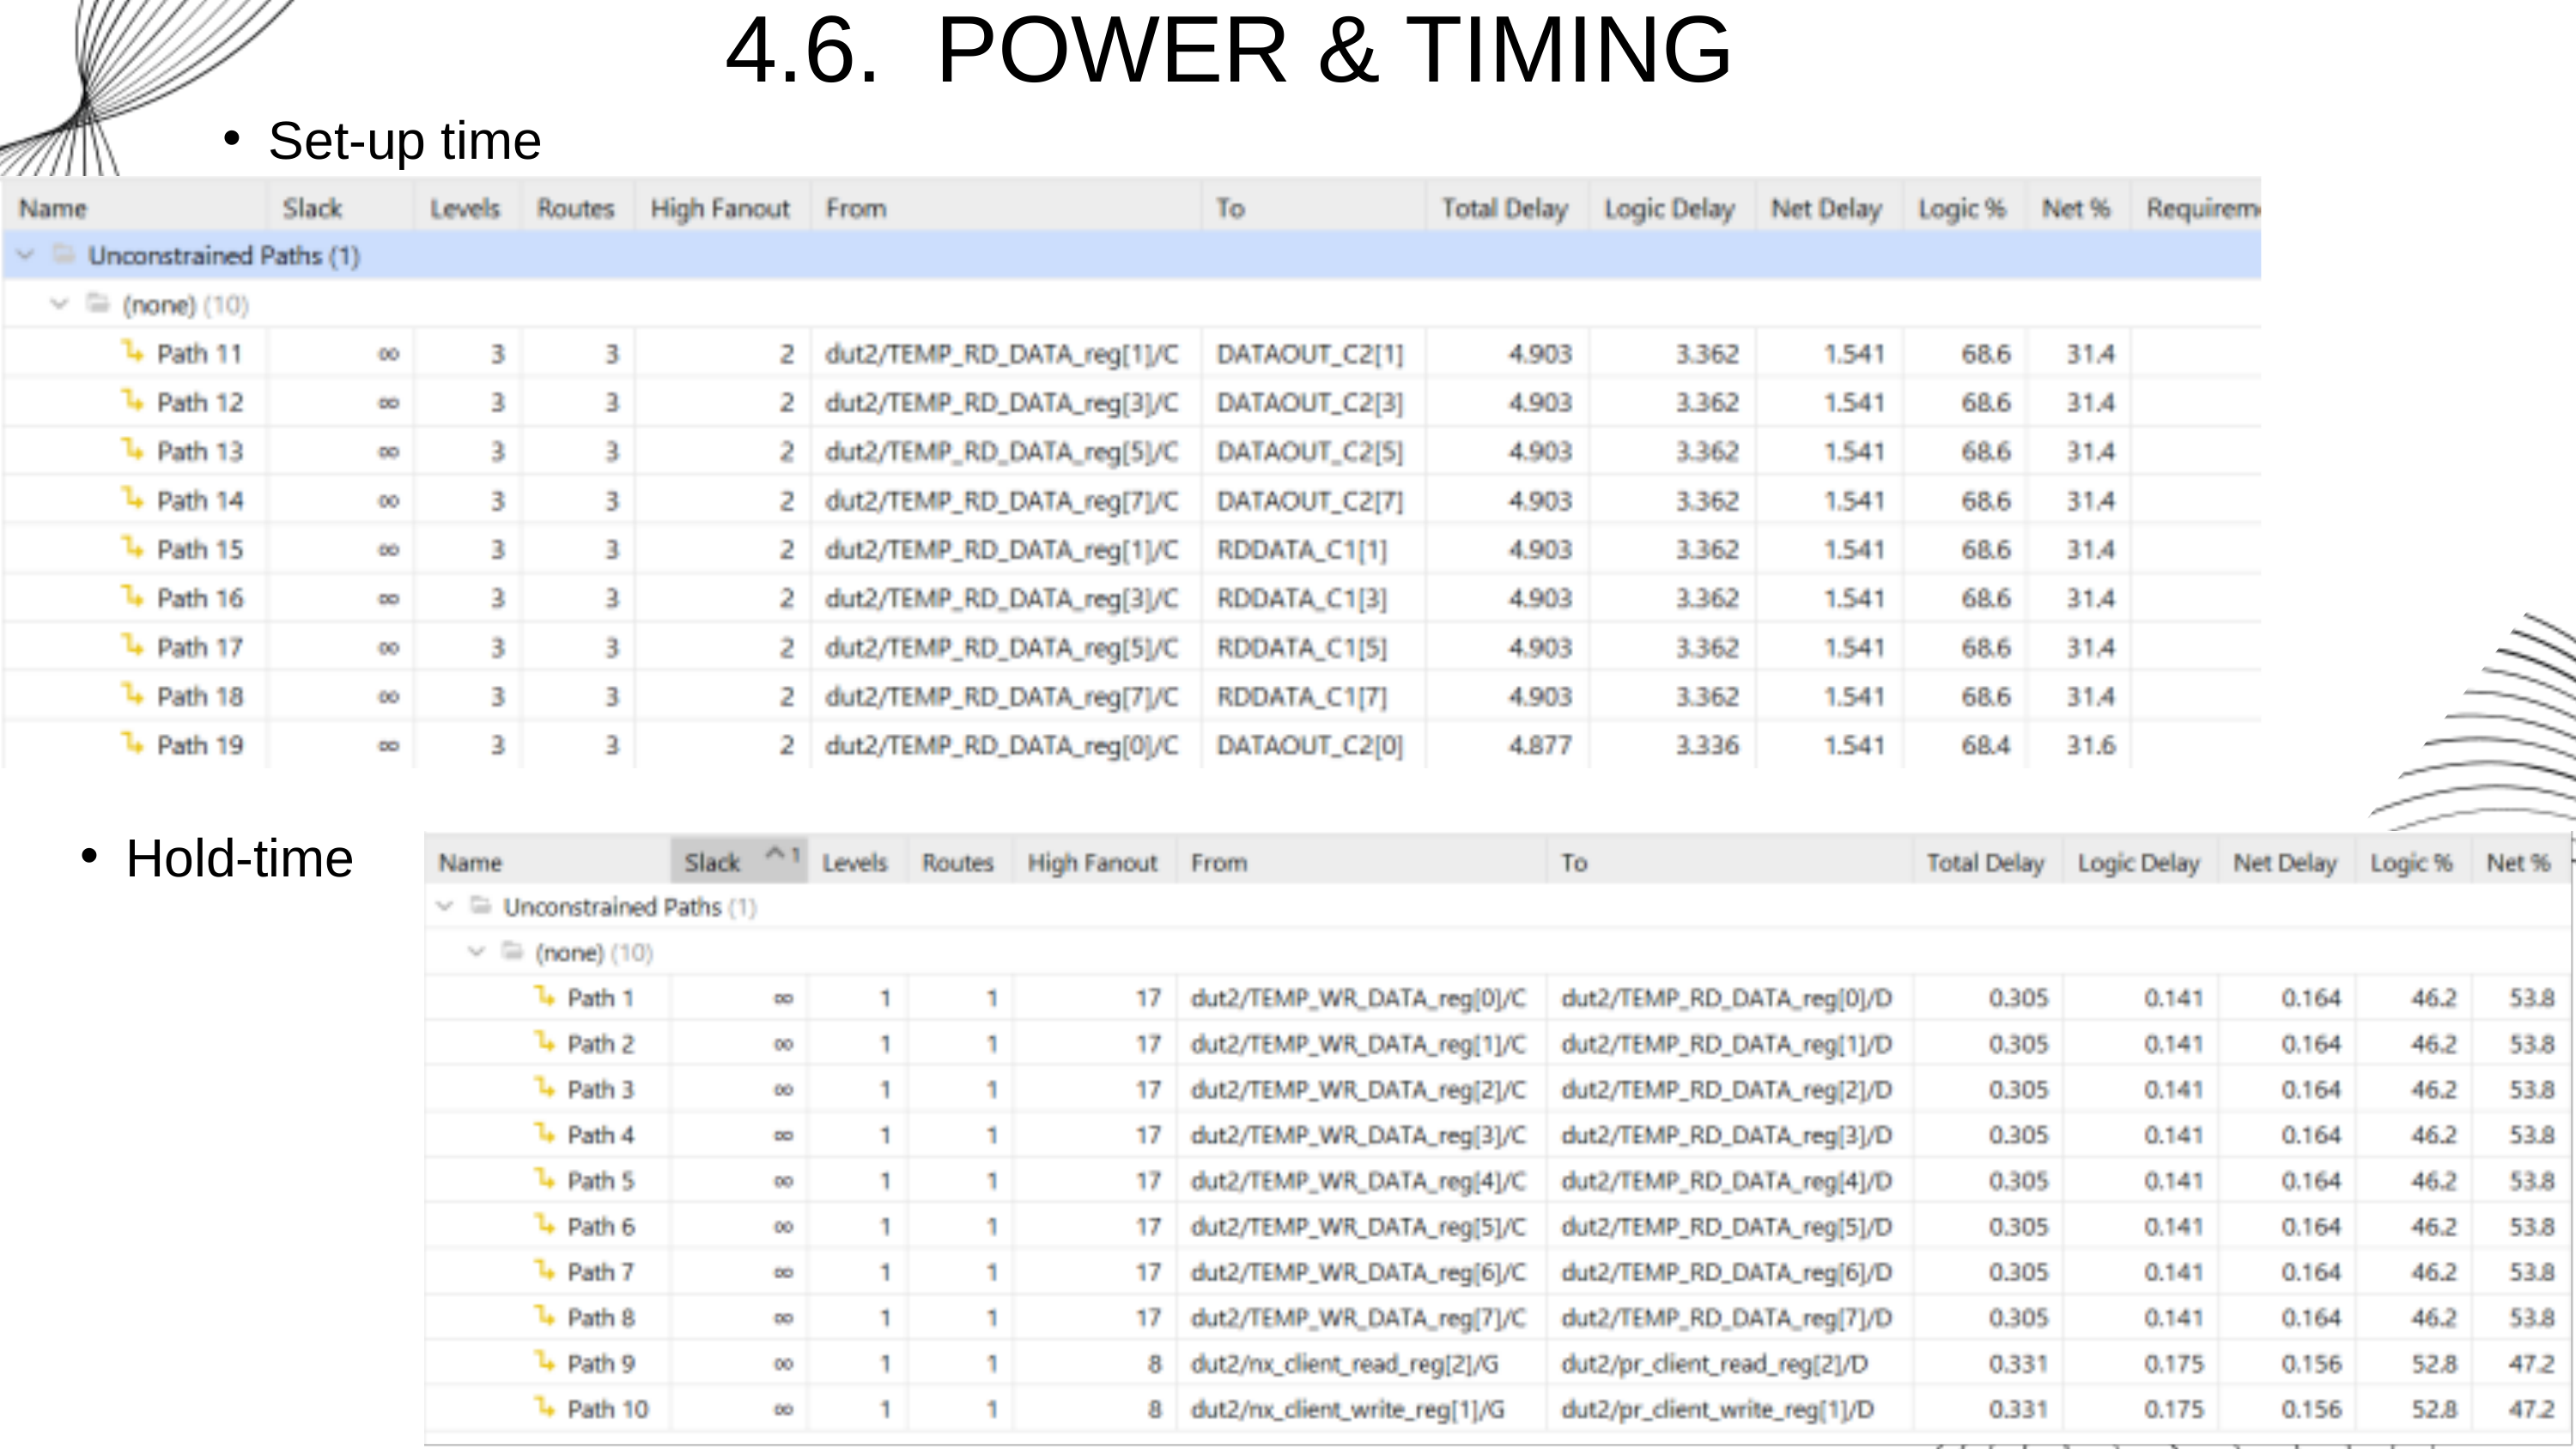

4.6.  POWER & TIMING
Set-up time

Hold-time